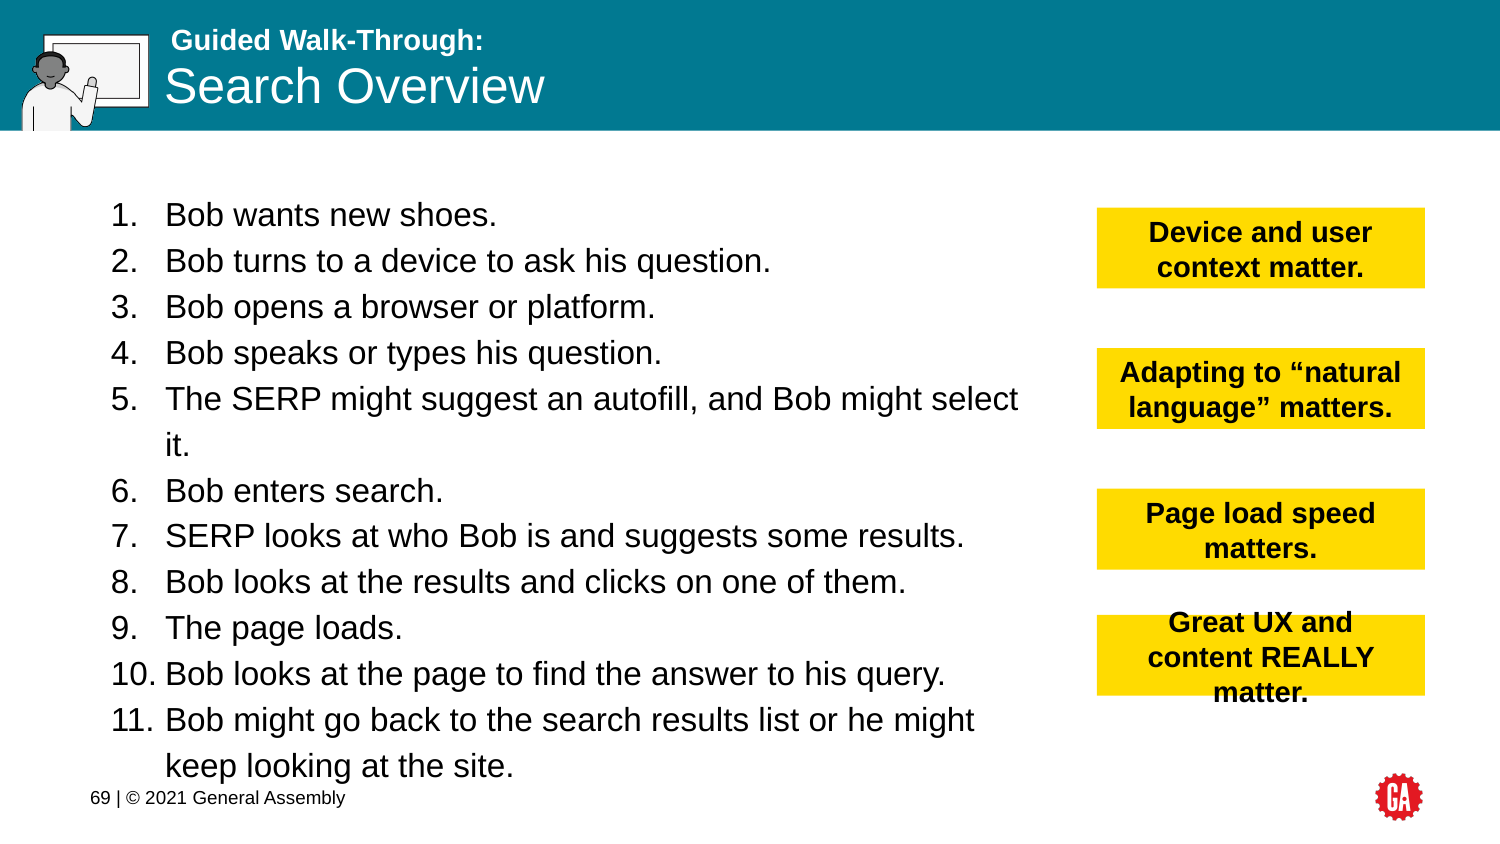

# Search Overview
Bob wants new shoes.
Bob turns to a device to ask his question.
Bob opens a browser or platform.
Bob speaks or types his question.
The SERP might suggest an autofill, and Bob might select it.
Bob enters search.
SERP looks at who Bob is and suggests some results.
Bob looks at the results and clicks on one of them.
The page loads.
Bob looks at the page to find the answer to his query.
Bob might go back to the search results list or he might keep looking at the site.
Device and user context matter.
Adapting to “natural language” matters.
Page load speed matters.
Great UX and content REALLY matter.
69 | © 2021 General Assembly

69